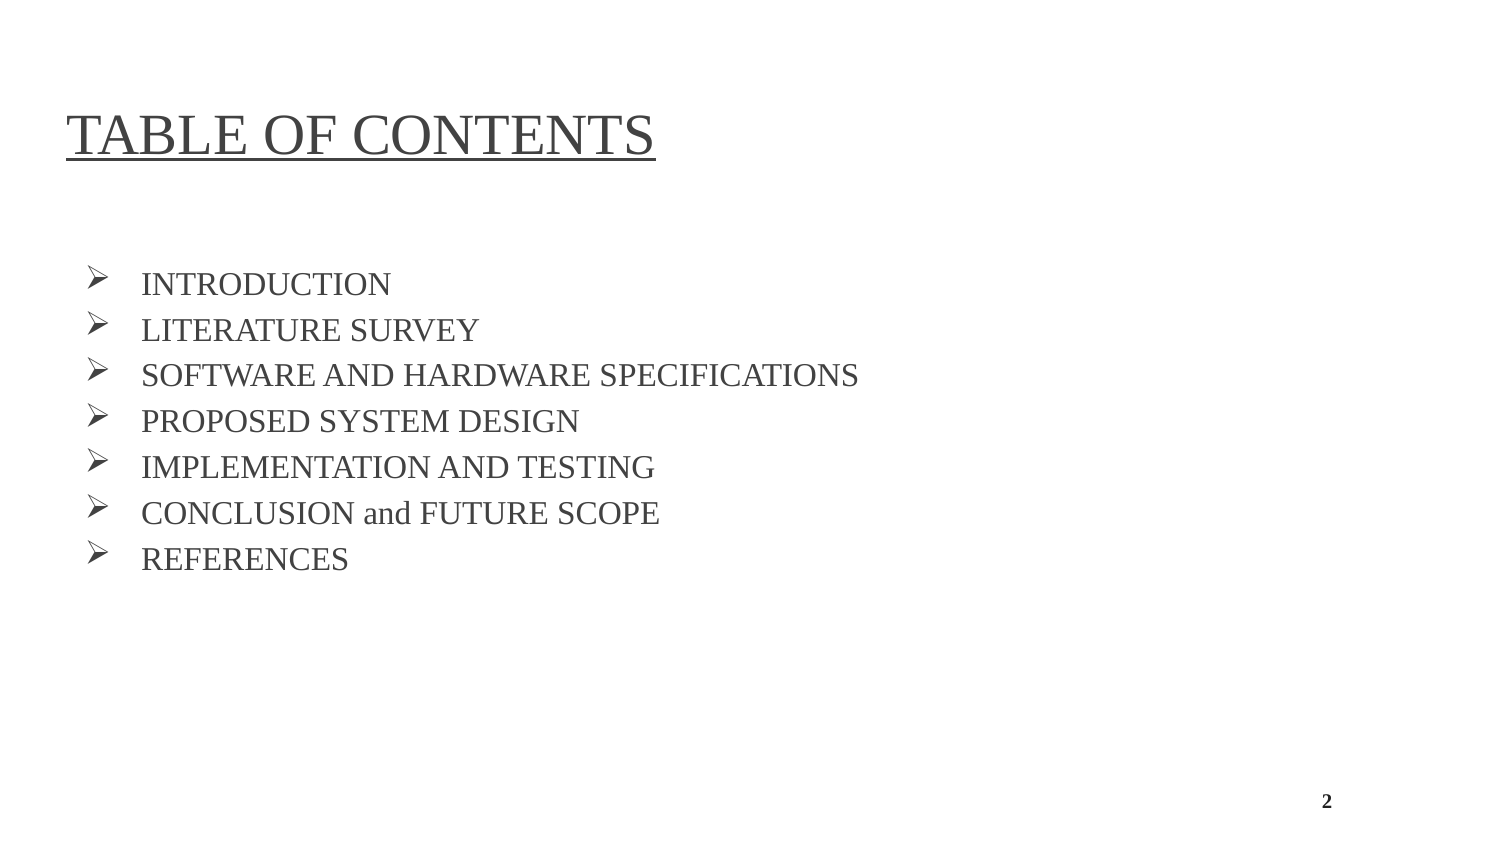

# TABLE OF CONTENTS
INTRODUCTION
LITERATURE SURVEY
SOFTWARE AND HARDWARE SPECIFICATIONS
PROPOSED SYSTEM DESIGN
IMPLEMENTATION AND TESTING
CONCLUSION and FUTURE SCOPE
REFERENCES
2